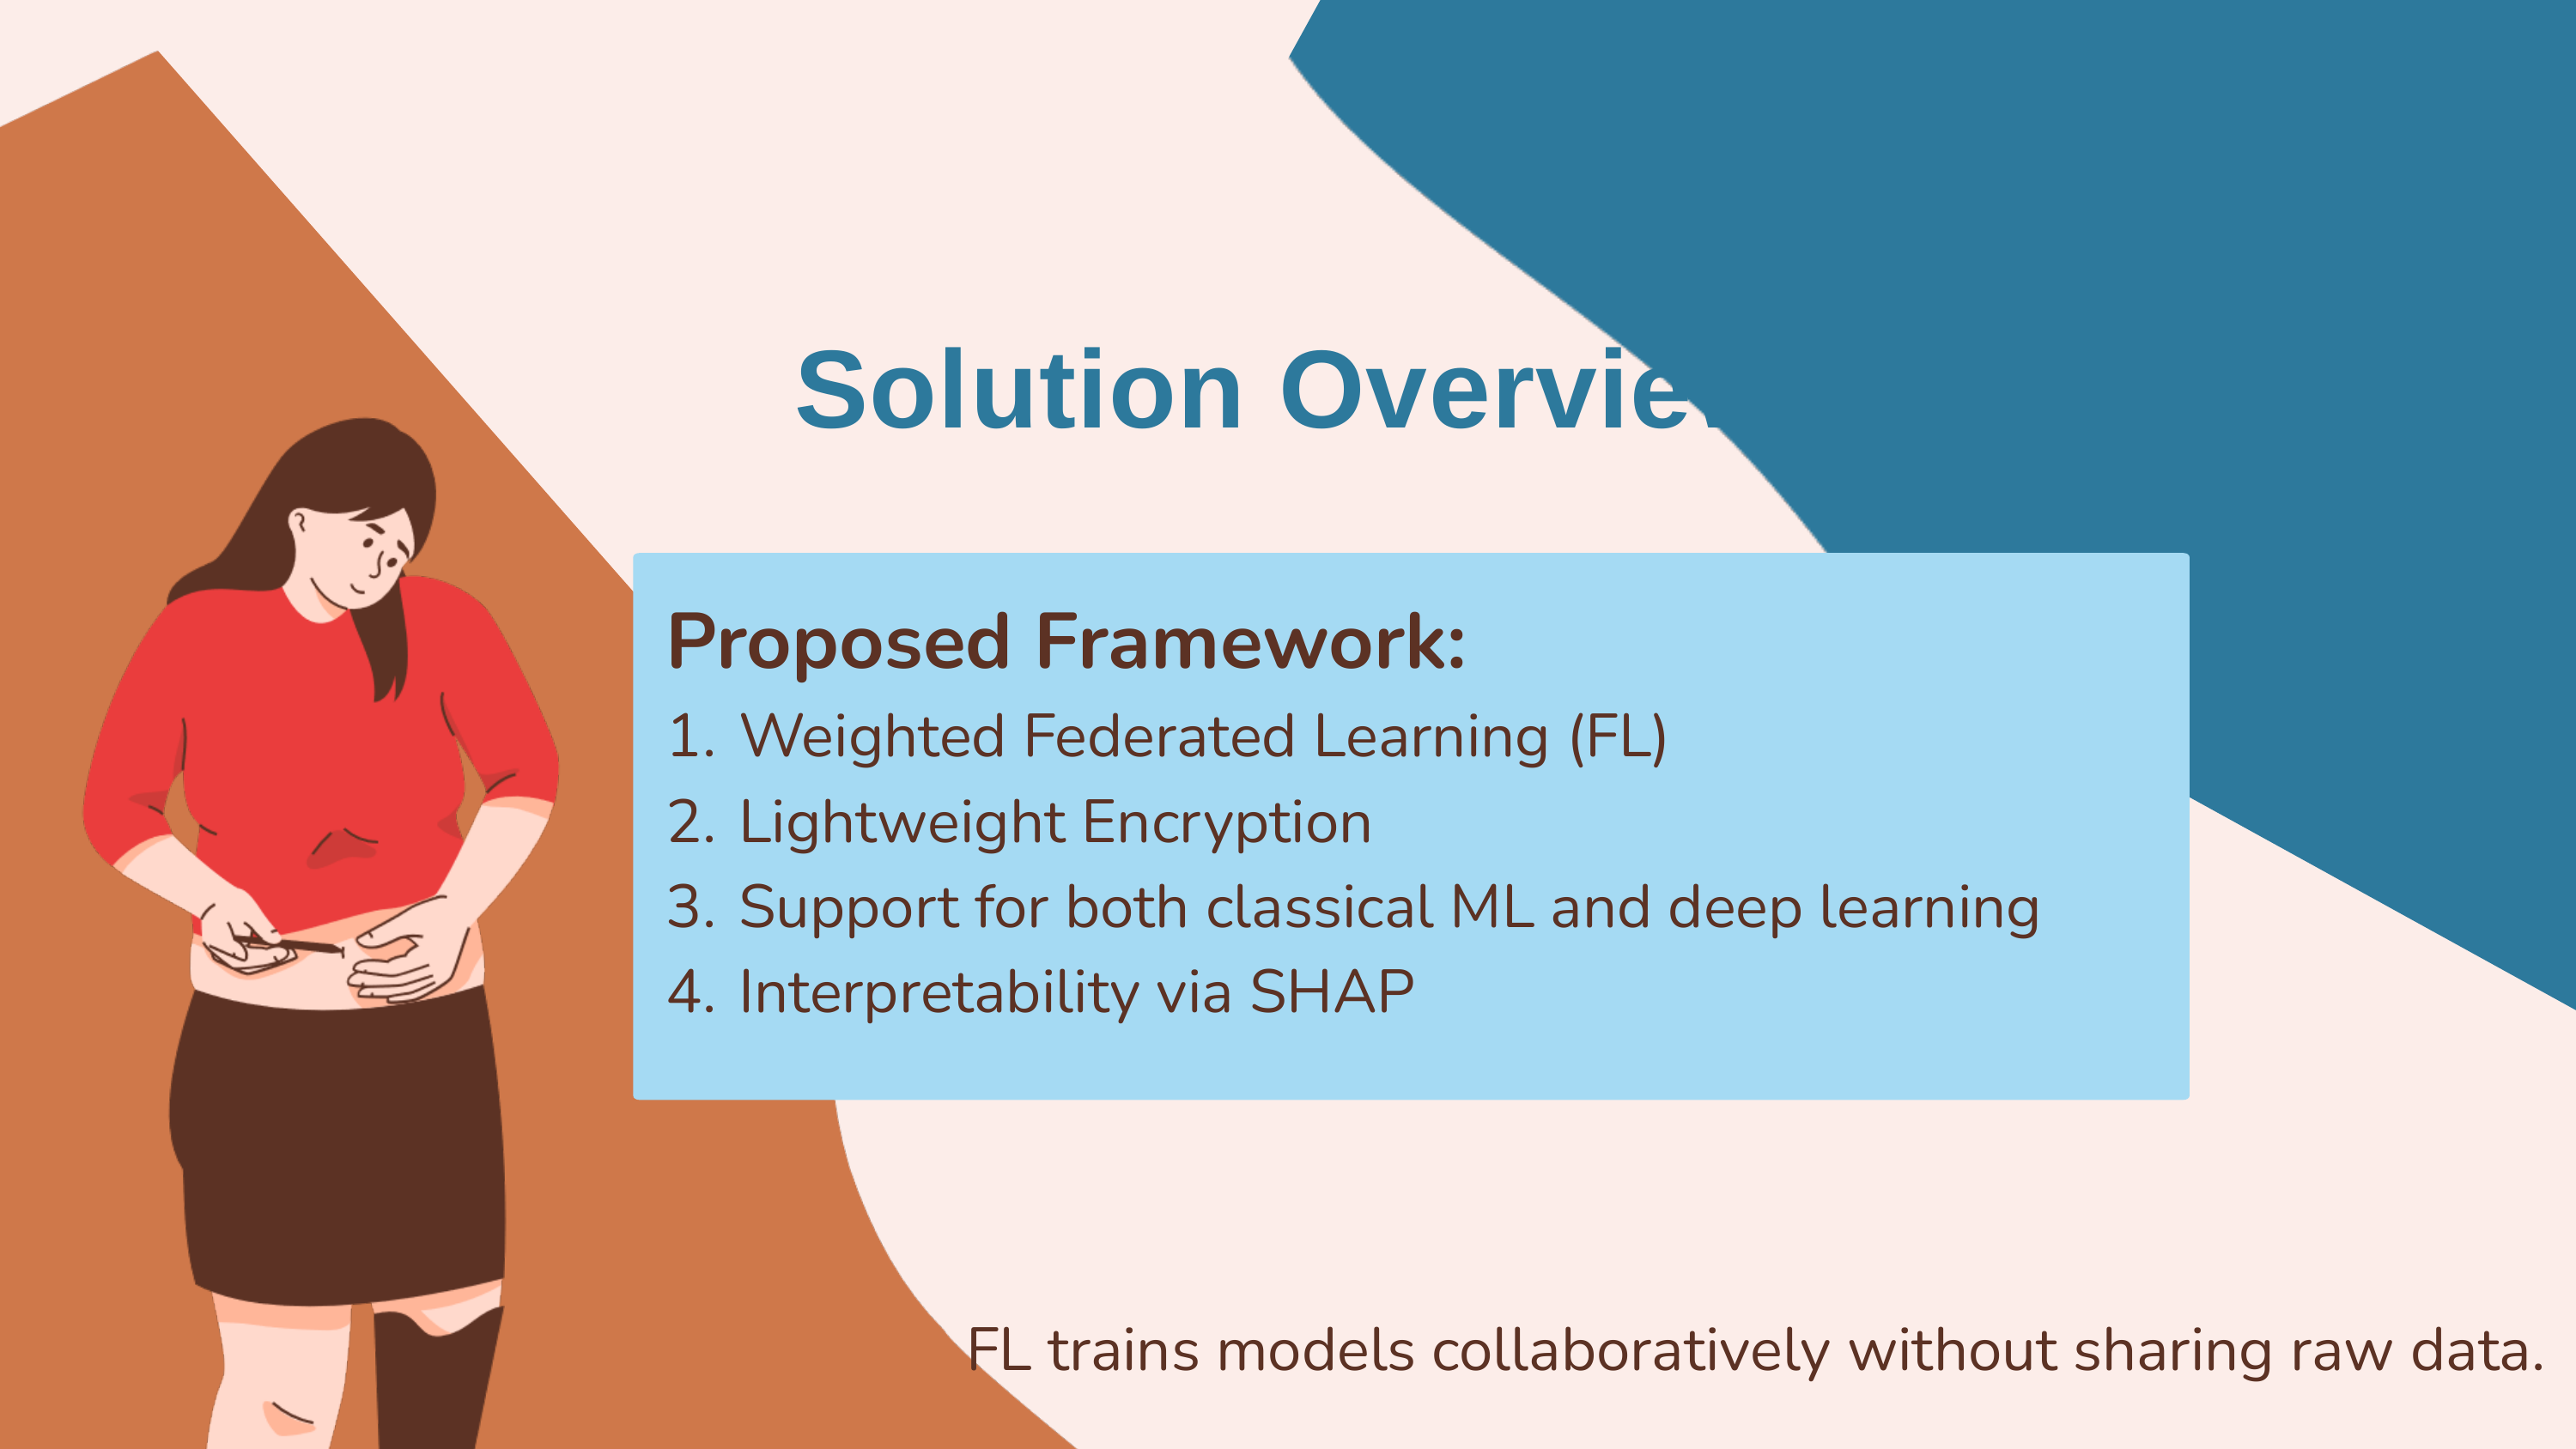

Solution Overview

Proposed Framework:
Weighted Federated Learning (FL)
Lightweight Encryption
Support for both classical ML and deep learning
Interpretability via SHAP
FL trains models collaboratively without sharing raw data.